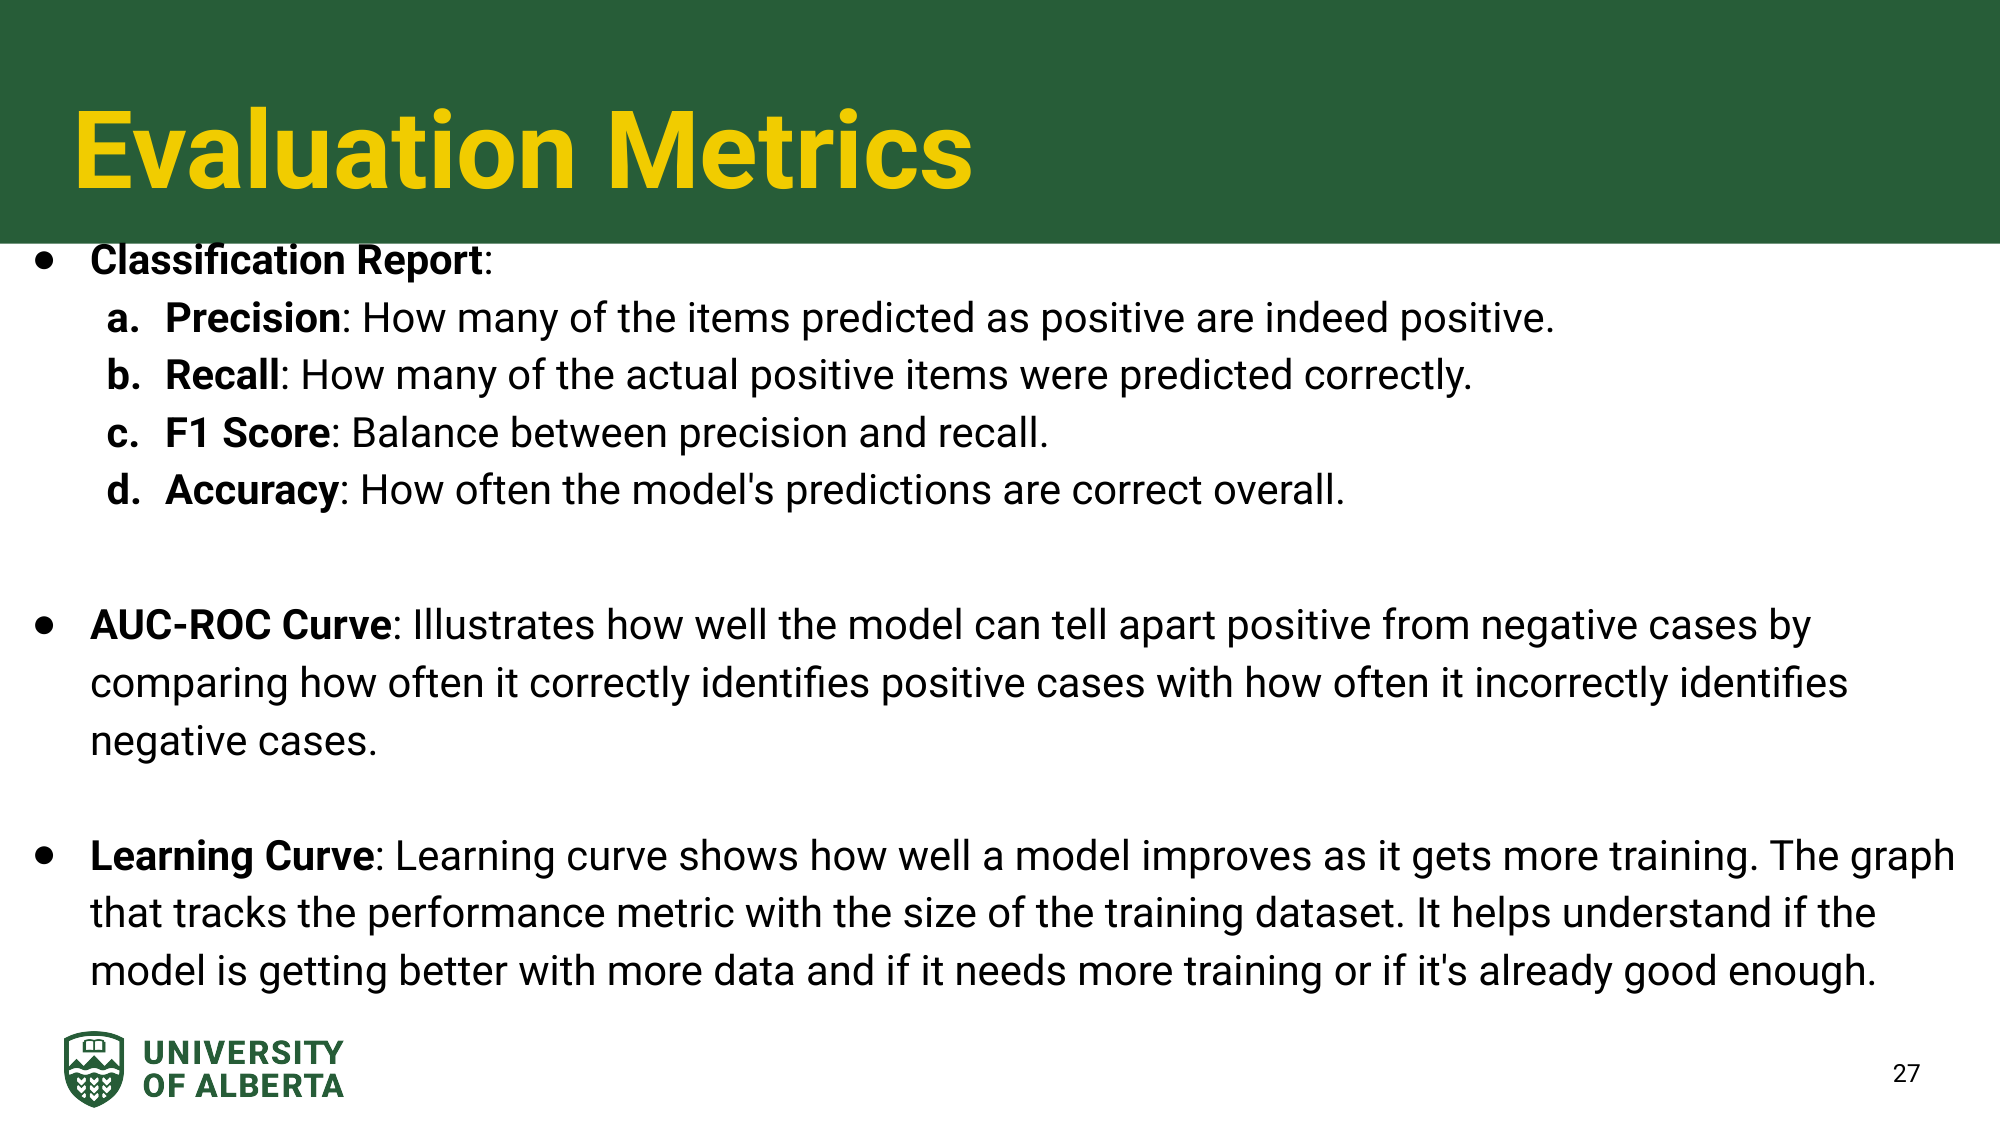

# Evaluation Metrics
Classification Report:
Precision: How many of the items predicted as positive are indeed positive.
Recall: How many of the actual positive items were predicted correctly.
F1 Score: Balance between precision and recall.
Accuracy: How often the model's predictions are correct overall.

AUC-ROC Curve: Illustrates how well the model can tell apart positive from negative cases by comparing how often it correctly identifies positive cases with how often it incorrectly identifies negative cases.

Learning Curve: Learning curve shows how well a model improves as it gets more training. The graph that tracks the performance metric with the size of the training dataset. It helps understand if the model is getting better with more data and if it needs more training or if it's already good enough.
27